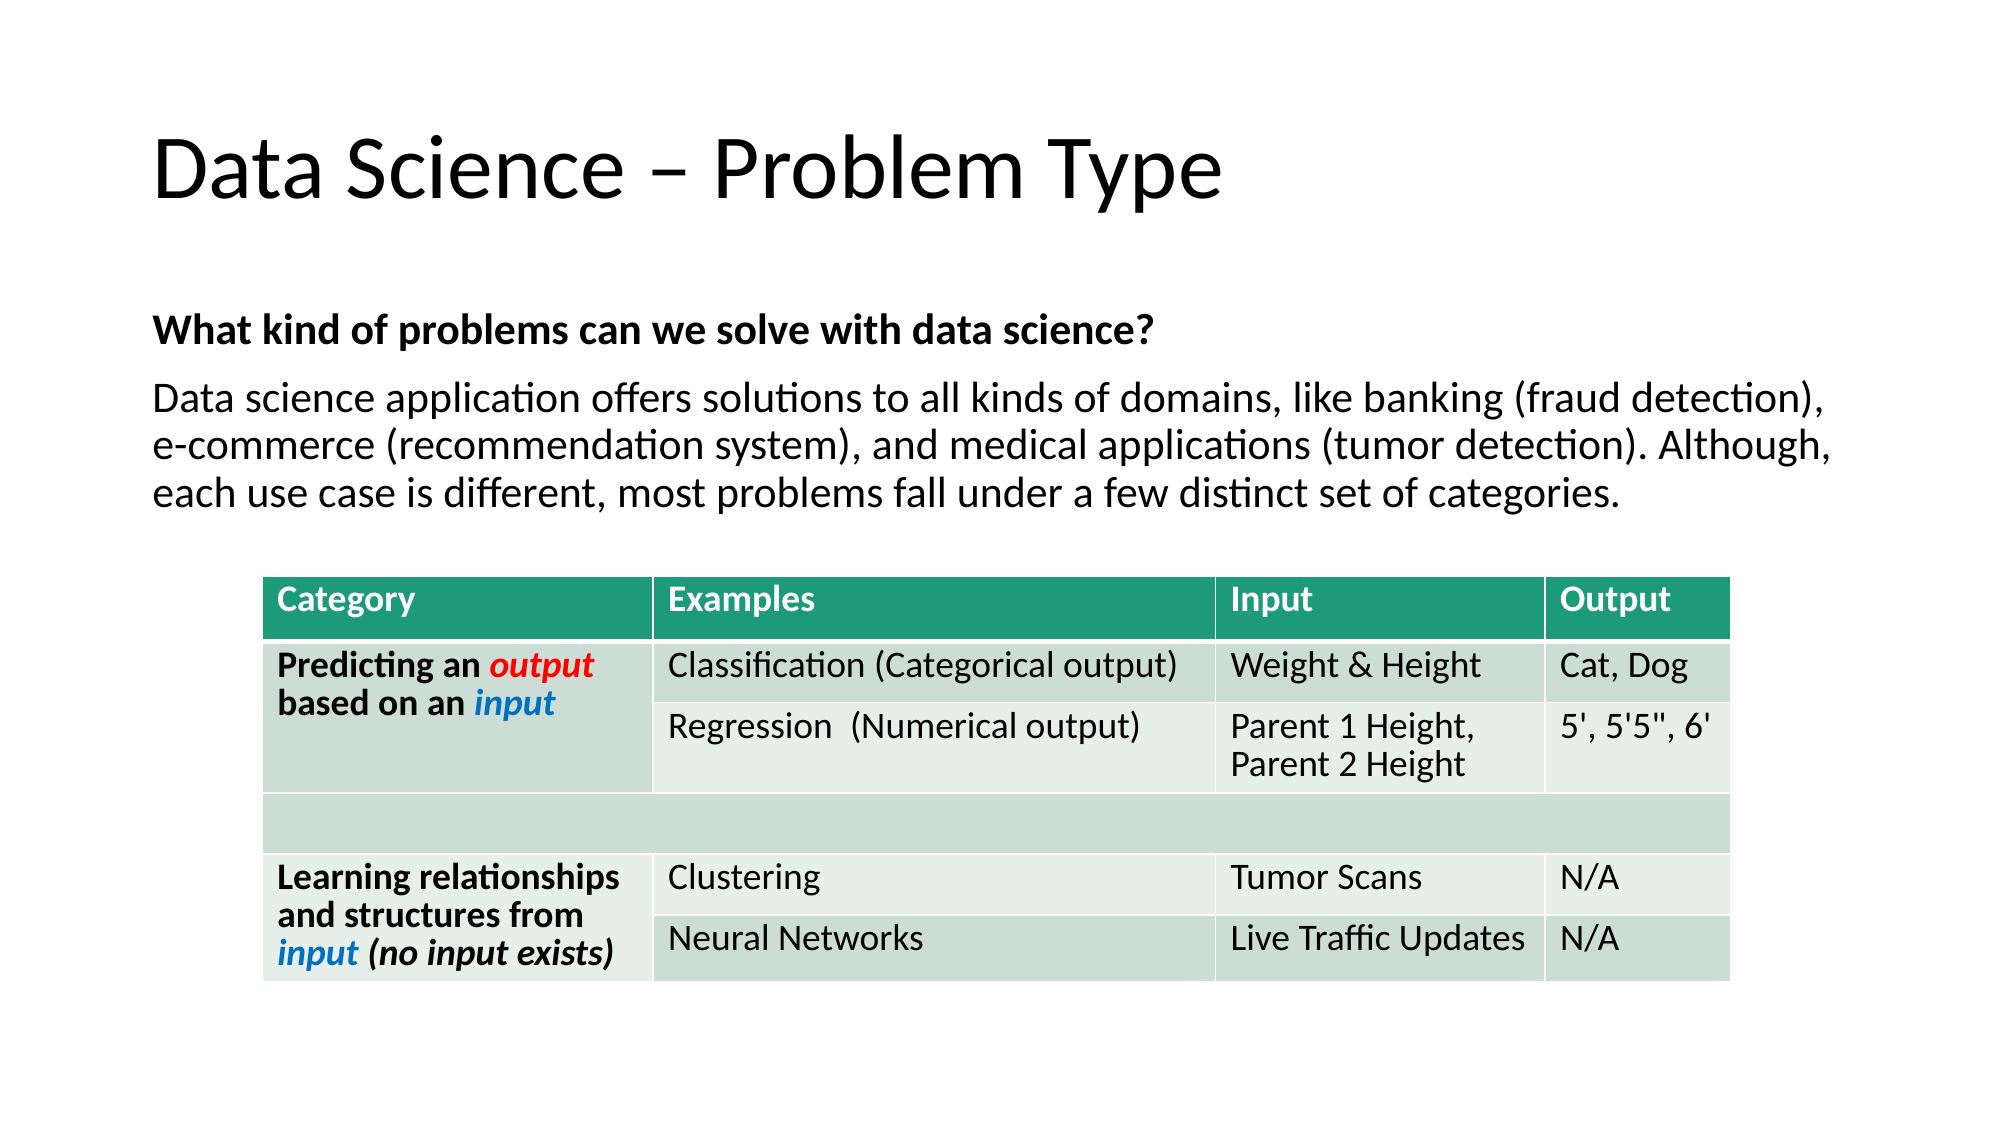

# Data Science – Problem Type
What kind of problems can we solve with data science?
Data science application offers solutions to all kinds of domains, like banking (fraud detection), e-commerce (recommendation system), and medical applications (tumor detection). Although, each use case is different, most problems fall under a few distinct set of categories.

| Category | Examples | Input | Output |
| --- | --- | --- | --- |
| Predicting an output  based on an input | Classification (Categorical output) | Weight & Height | Cat, Dog |
|  | Regression  (Numerical output) | Parent 1 Height,  Parent 2 Height | 5', 5'5", 6' |
|  |  |  |  |
| Learning relationships and structures from input (no input exists) | Clustering | Tumor Scans | N/A |
|  | Neural Networks | Live Traffic Updates | N/A |